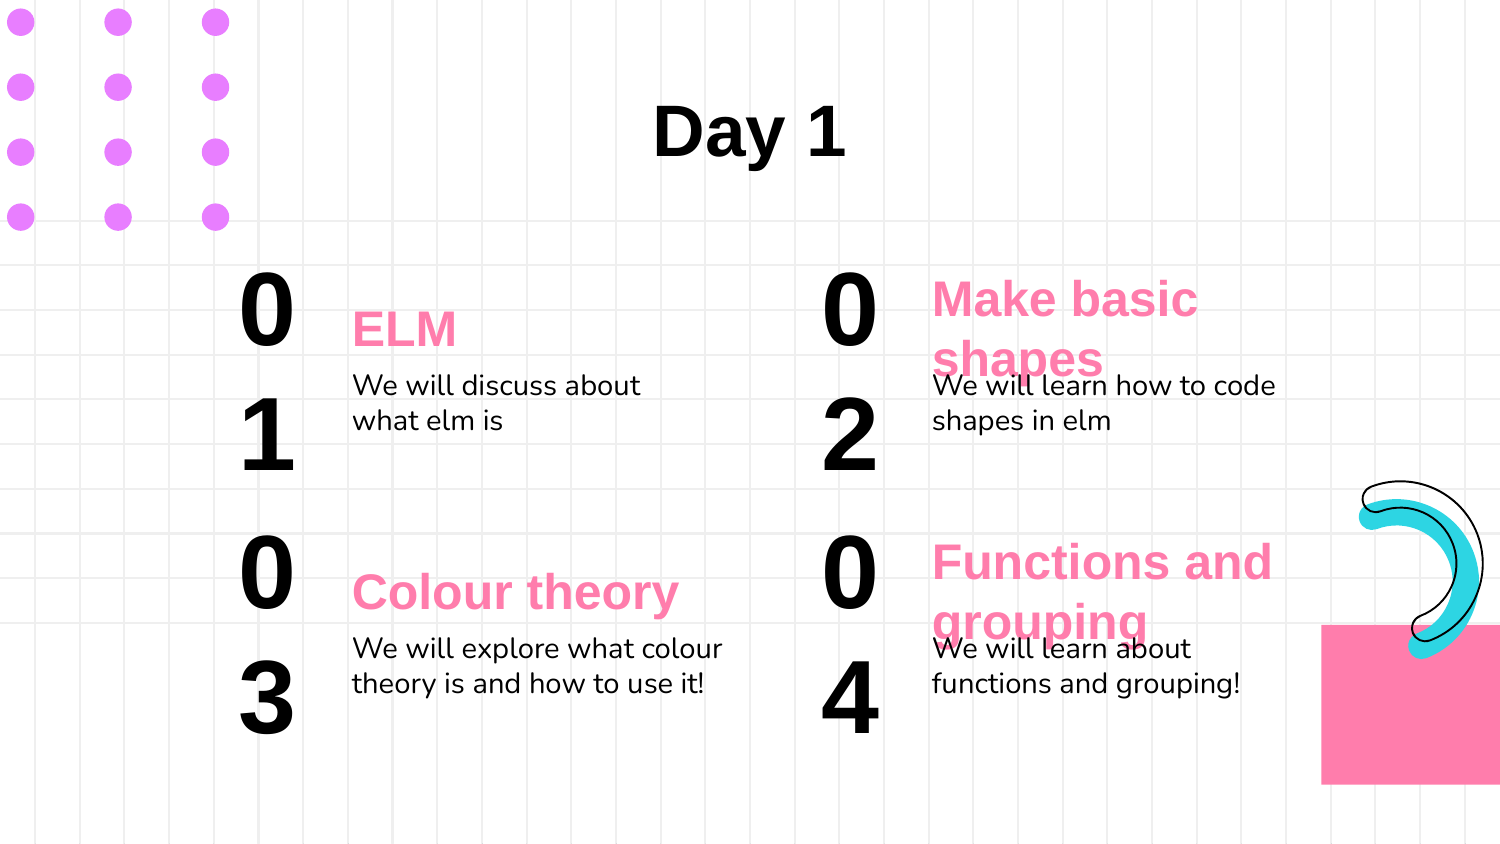

Day 1
# ELM
Make basic shapes
01
02
We will discuss about what elm is
We will learn how to code shapes in elm

Colour theory
Functions and grouping
03
04
We will explore what colour theory is and how to use it!
We will learn about functions and grouping!